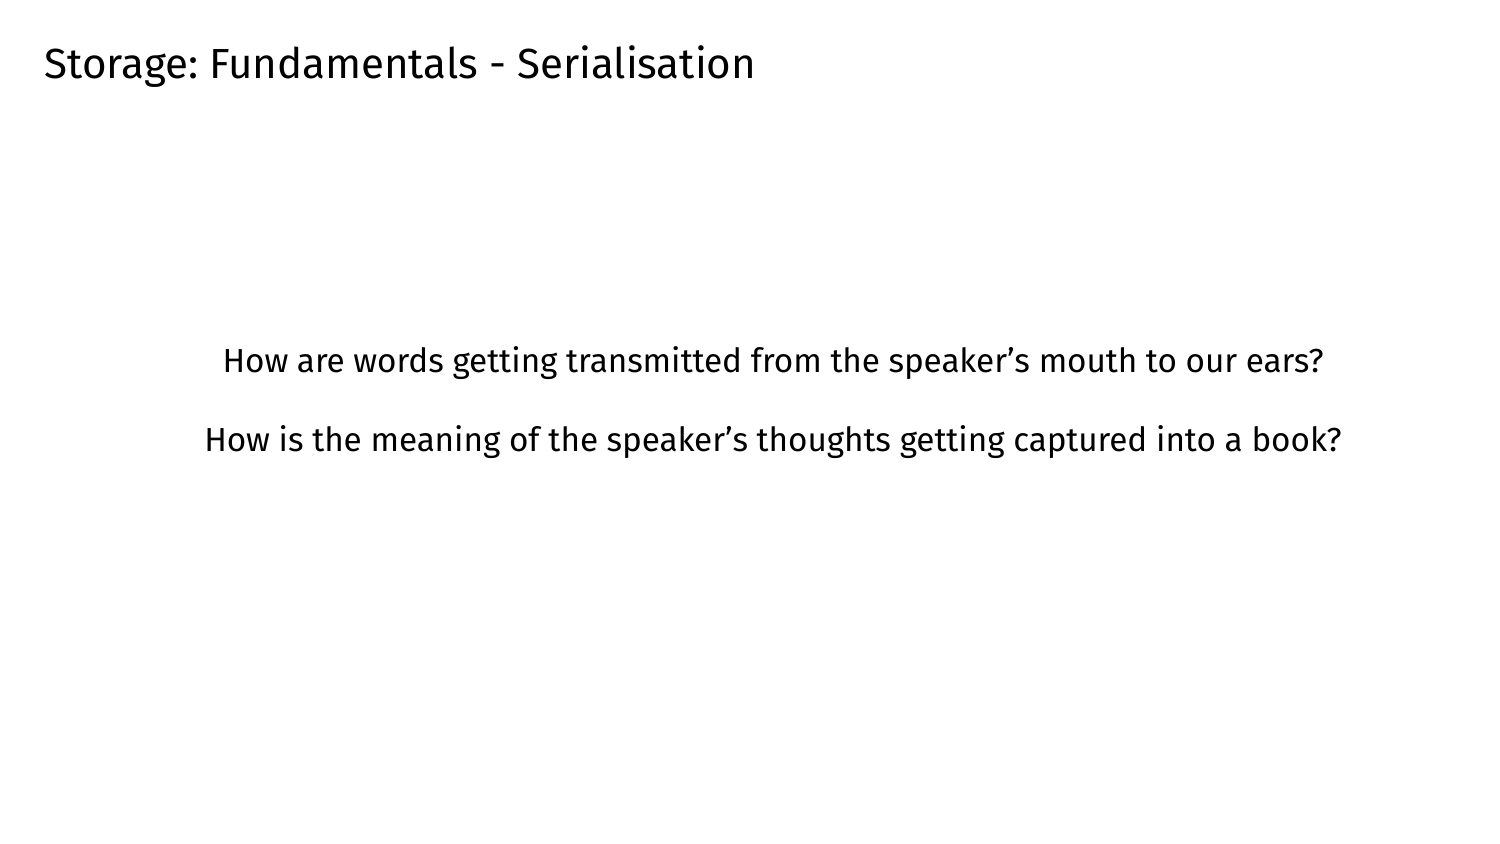

# Storage: Fundamentals - Serialisation
How are words getting transmitted from the speaker’s mouth to our ears?

How is the meaning of the speaker’s thoughts getting captured into a book?